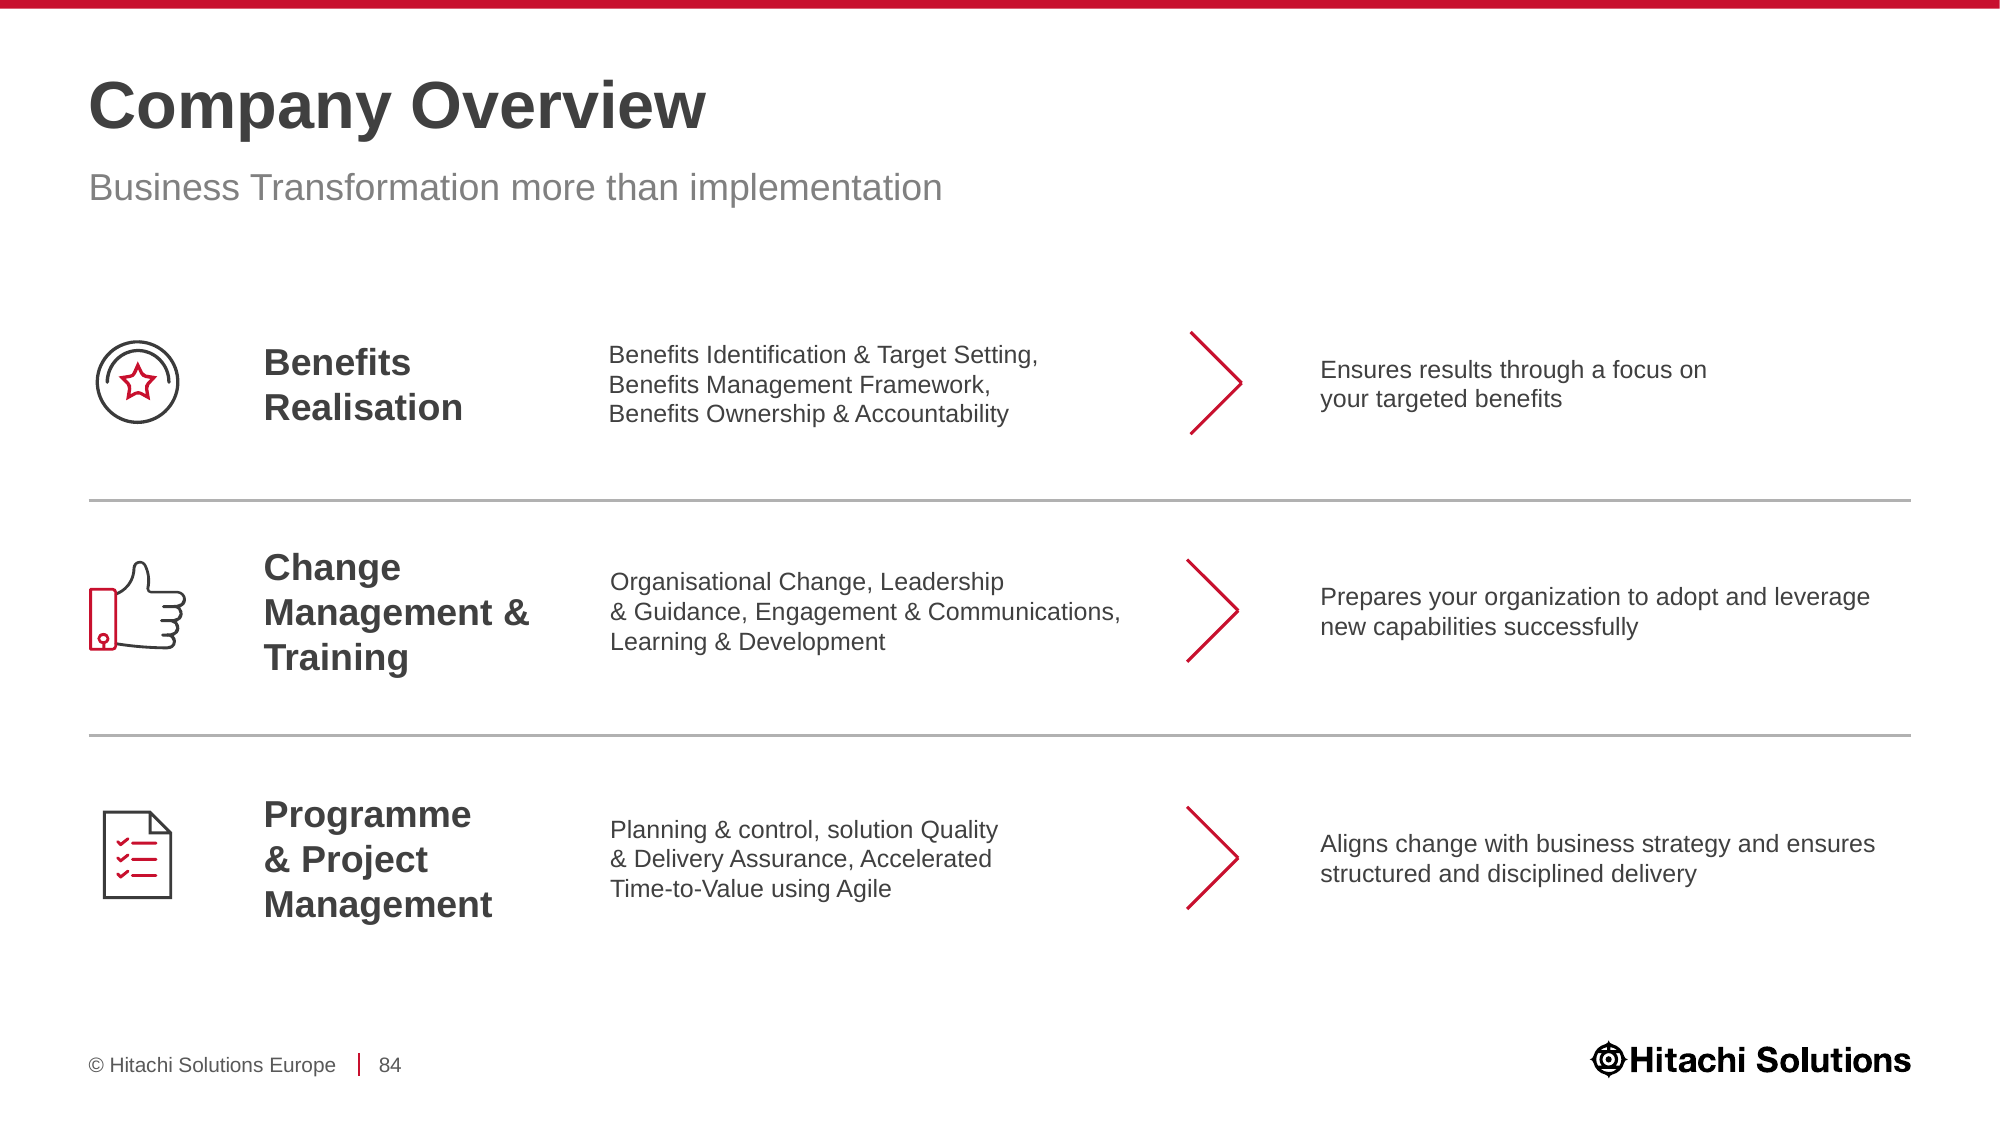

# Company Overview
Business Transformation more than implementation
Benefits
Realisation
Benefits Identification & Target Setting,
Benefits Management Framework,
Benefits Ownership & Accountability
Ensures results through a focus on
your targeted benefits

Change Management & Training
Organisational Change, Leadership
& Guidance, Engagement & Communications,
Learning & Development
Prepares your organization to adopt and leverage new capabilities successfully

Programme
& Project
Management
Planning & control, solution Quality
& Delivery Assurance, Accelerated
Time-to-Value using Agile
Aligns change with business strategy and ensures structured and disciplined delivery

© Hitachi Solutions Europe
84